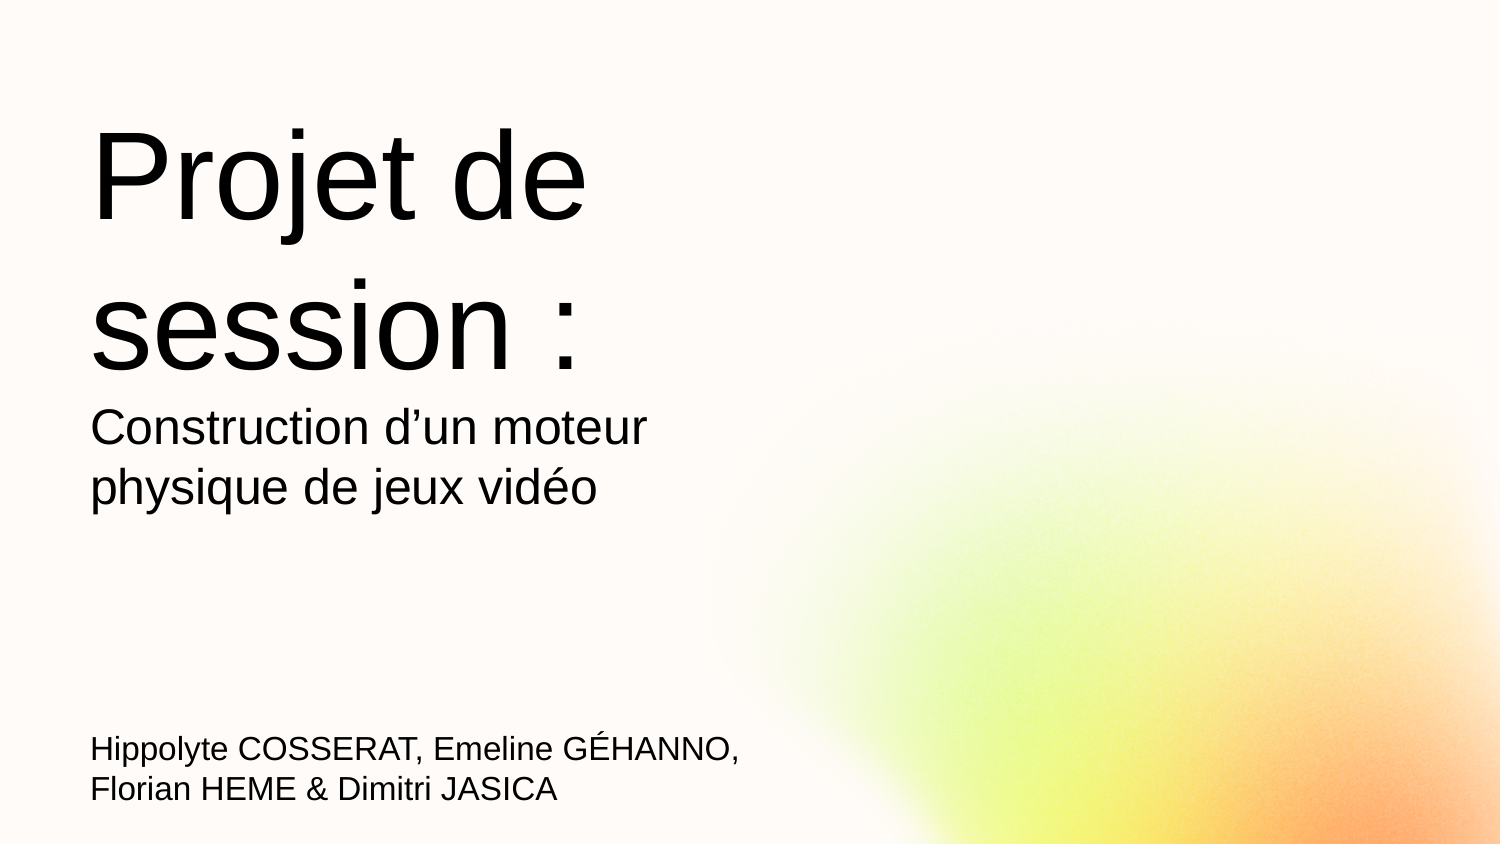

# Projet de session : Construction d’un moteur physique de jeux vidéo
Hippolyte COSSERAT, Emeline GÉHANNO, Florian HEME & Dimitri JASICA